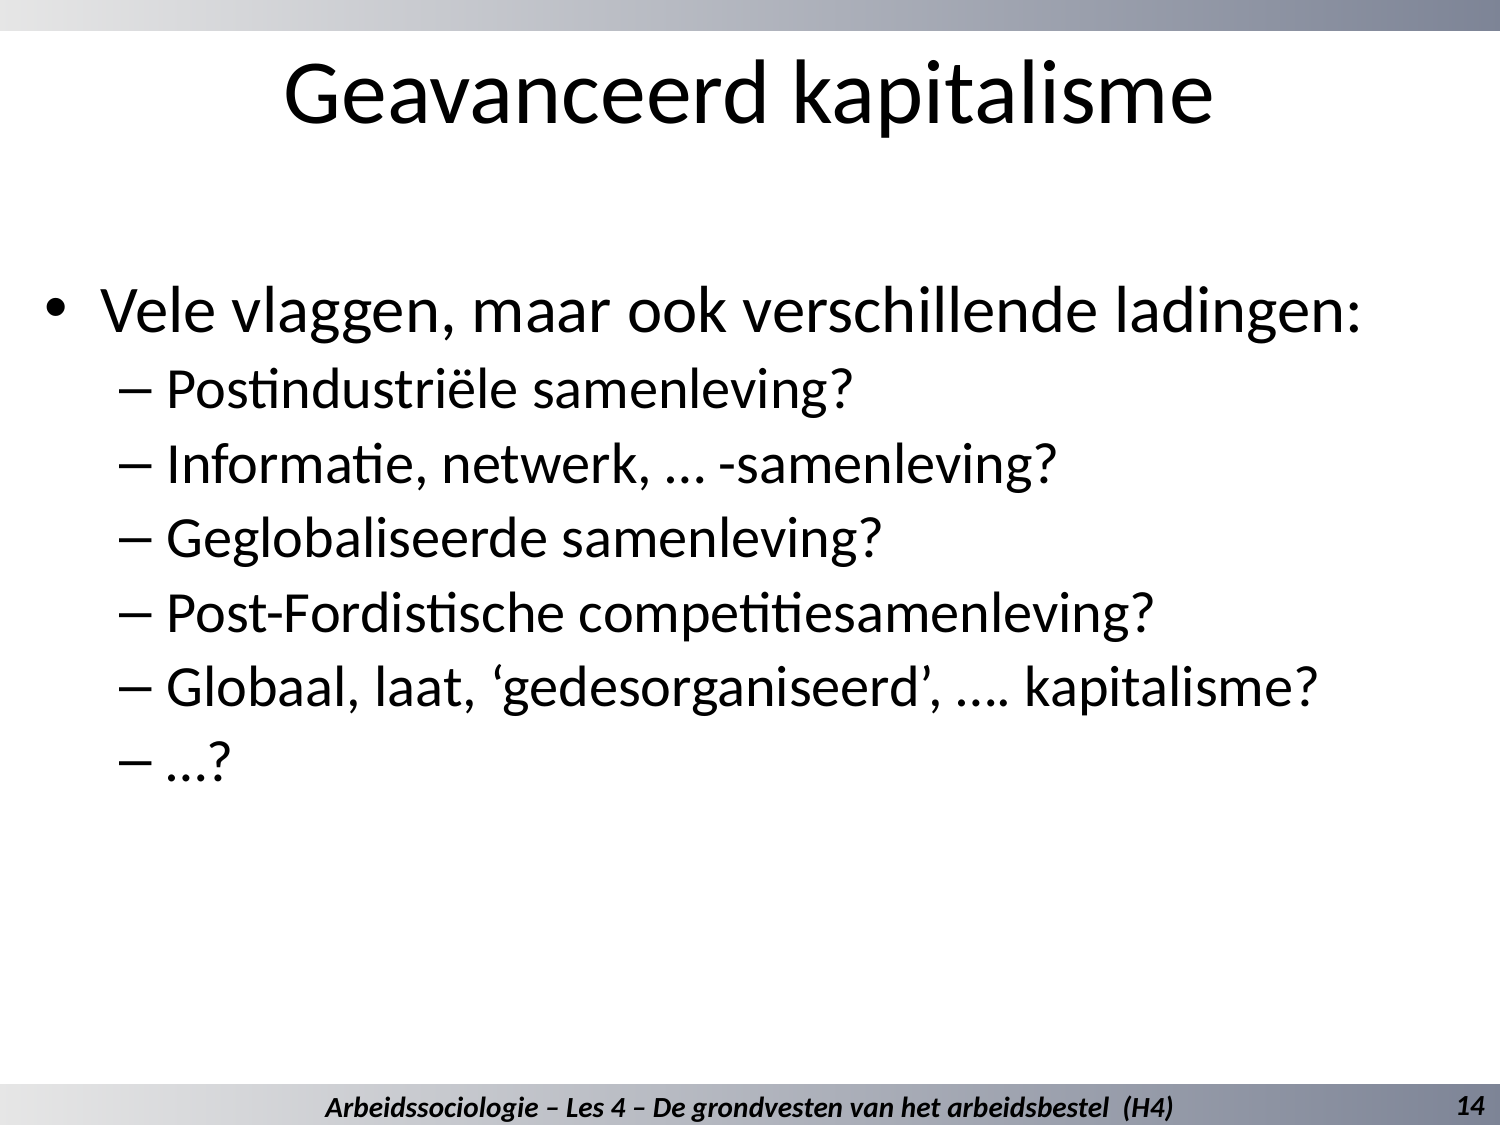

# Geavanceerd kapitalisme
Vele vlaggen, maar ook verschillende ladingen:
Postindustriële samenleving?
Informatie, netwerk, … -samenleving?
Geglobaliseerde samenleving?
Post-Fordistische competitiesamenleving?
Globaal, laat, ‘gedesorganiseerd’, …. kapitalisme?
…?

14
Arbeidssociologie – Les 4 – De grondvesten van het arbeidsbestel  (H4)